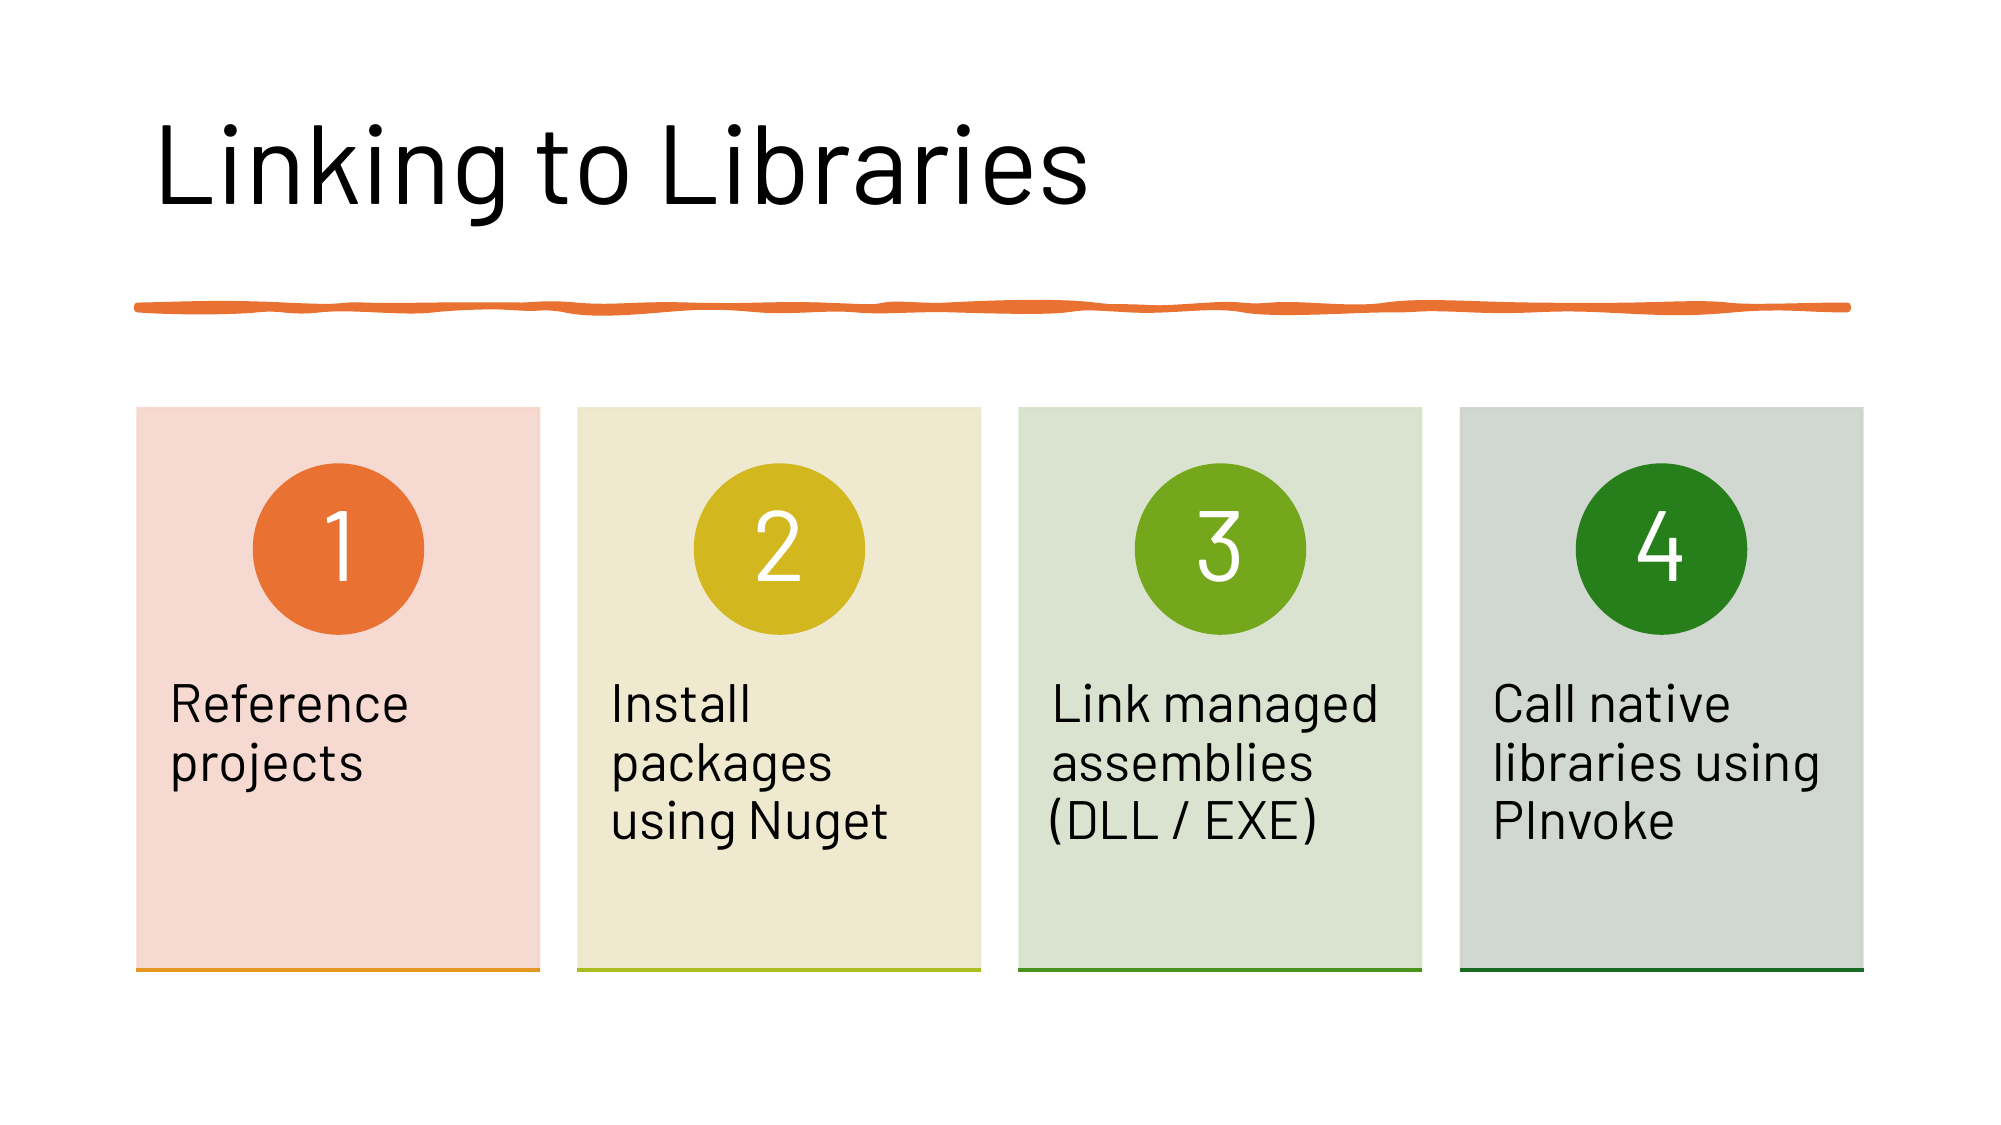

# Linking to Libraries

Reference projects
1
Install packages using Nuget
2
Link managed assemblies (DLL / EXE)
3
Call native libraries using PInvoke
4